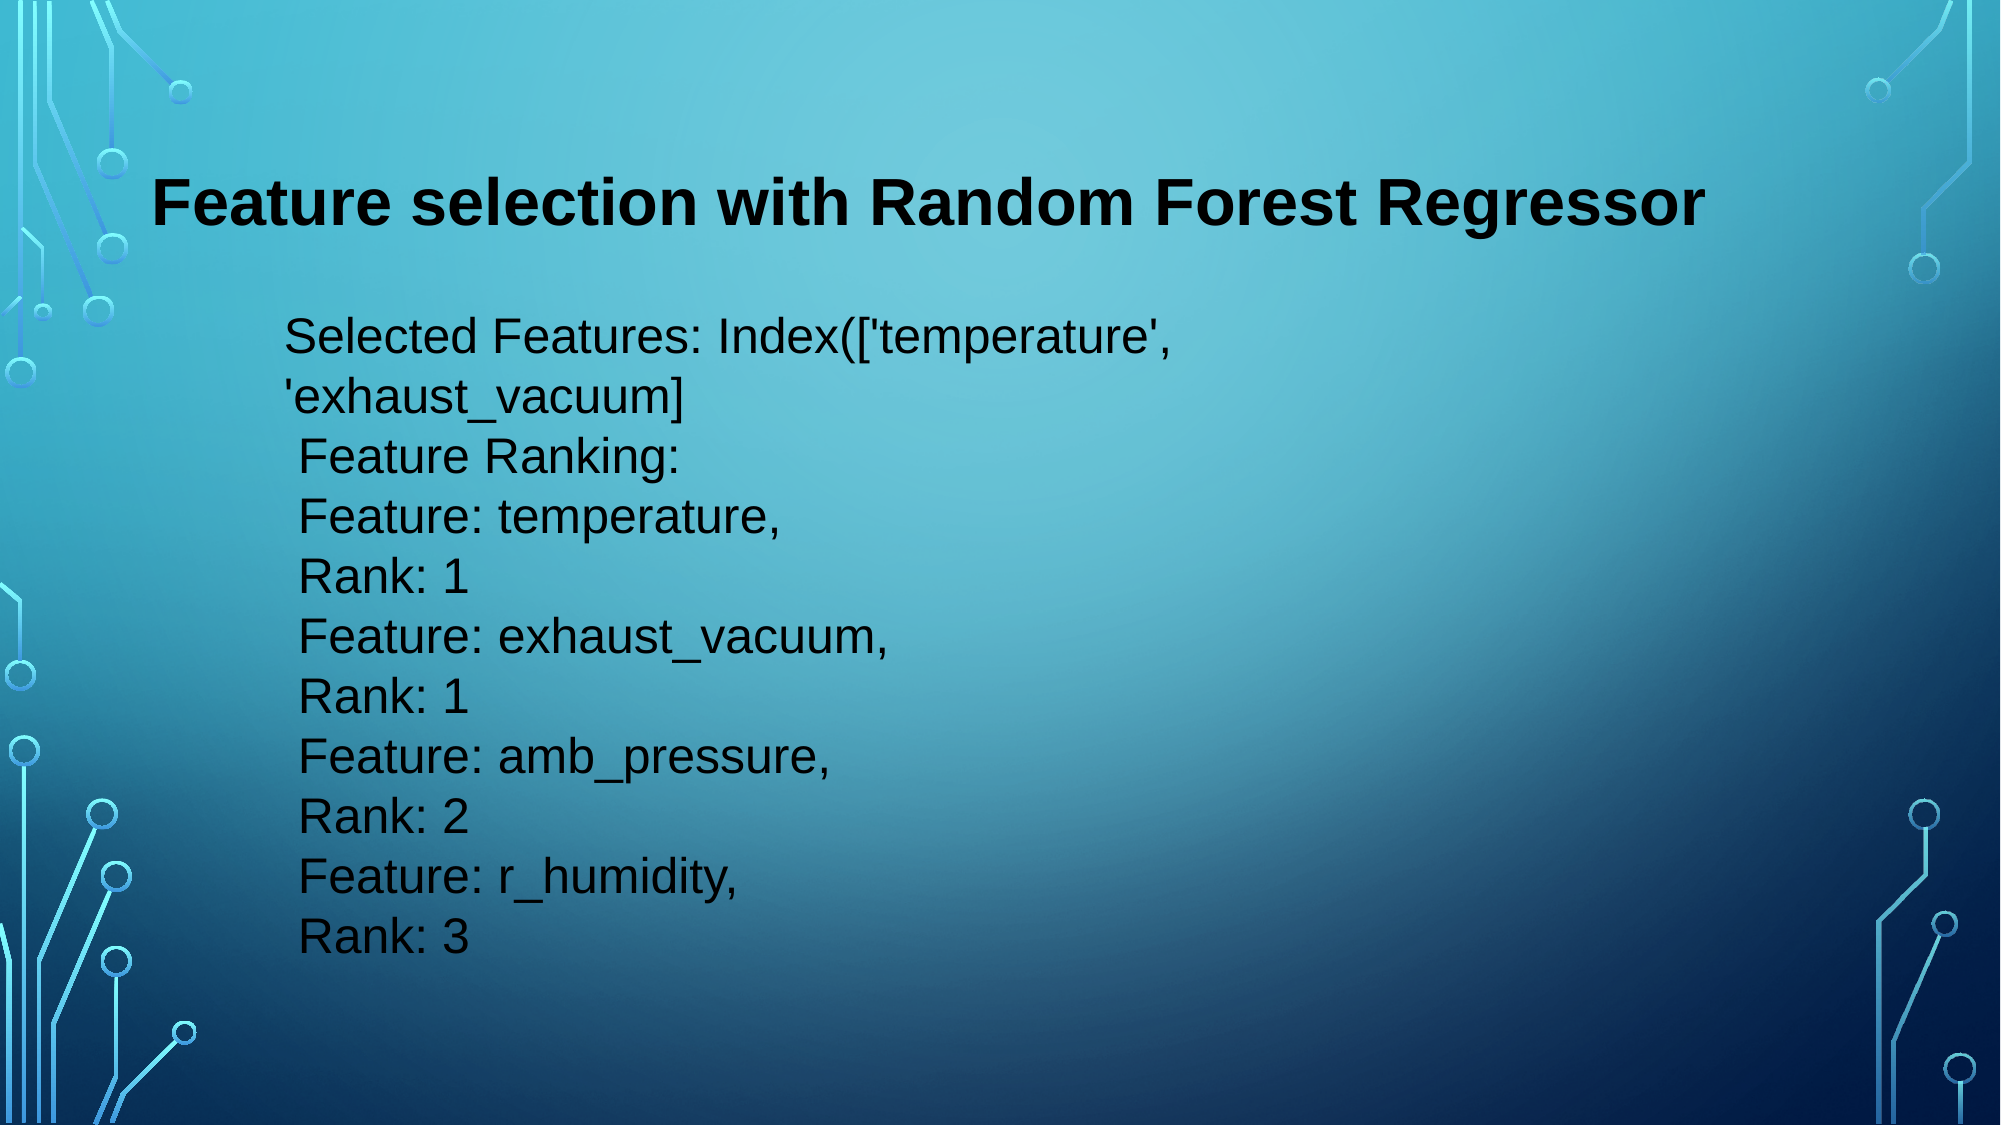

Feature selection with Random Forest Regressor
Selected Features: Index(['temperature', 'exhaust_vacuum]
 Feature Ranking:
 Feature: temperature,
 Rank: 1
 Feature: exhaust_vacuum,
 Rank: 1
 Feature: amb_pressure,
 Rank: 2
 Feature: r_humidity,
 Rank: 3